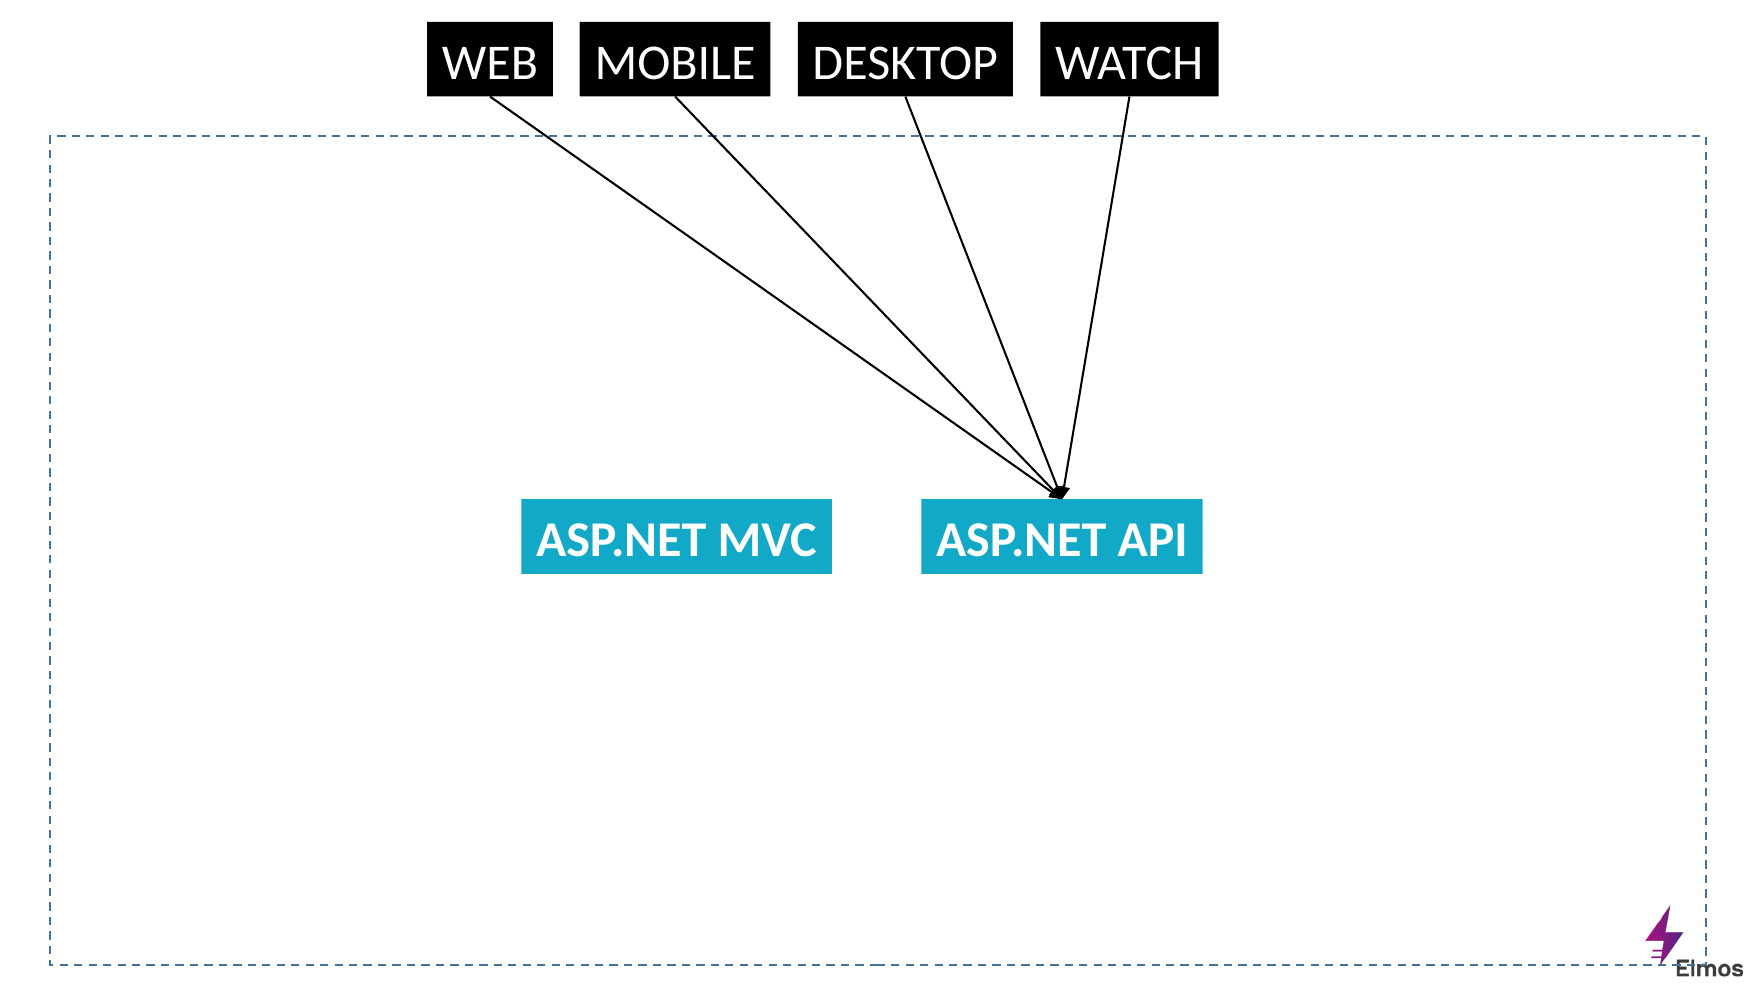

WATCH
WEB
MOBILE
DESKTOP

ASP.NET MVC
ASP.NET API